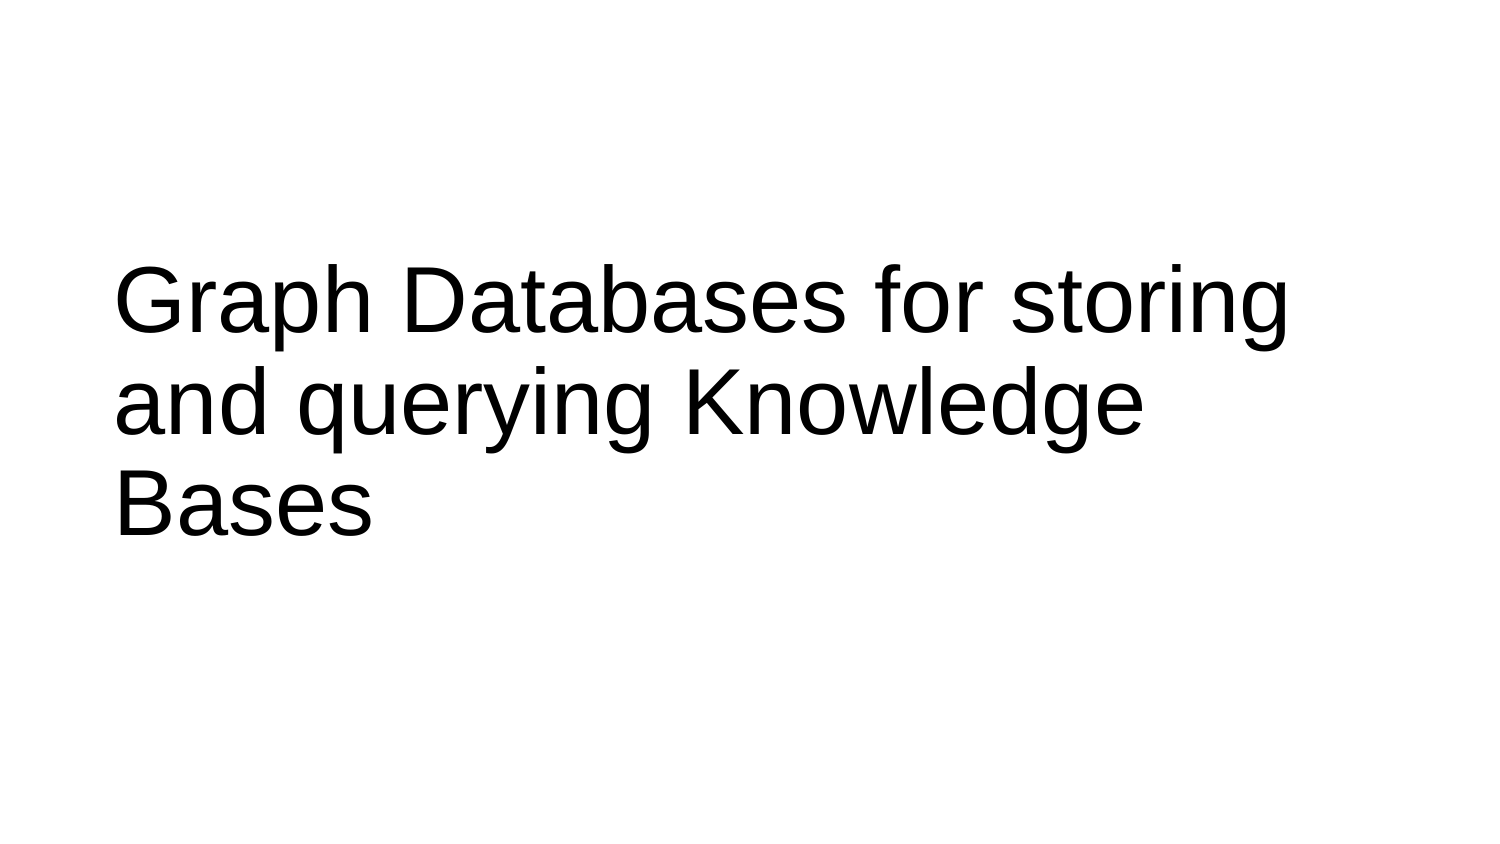

# Graph Databases for storing and querying Knowledge Bases